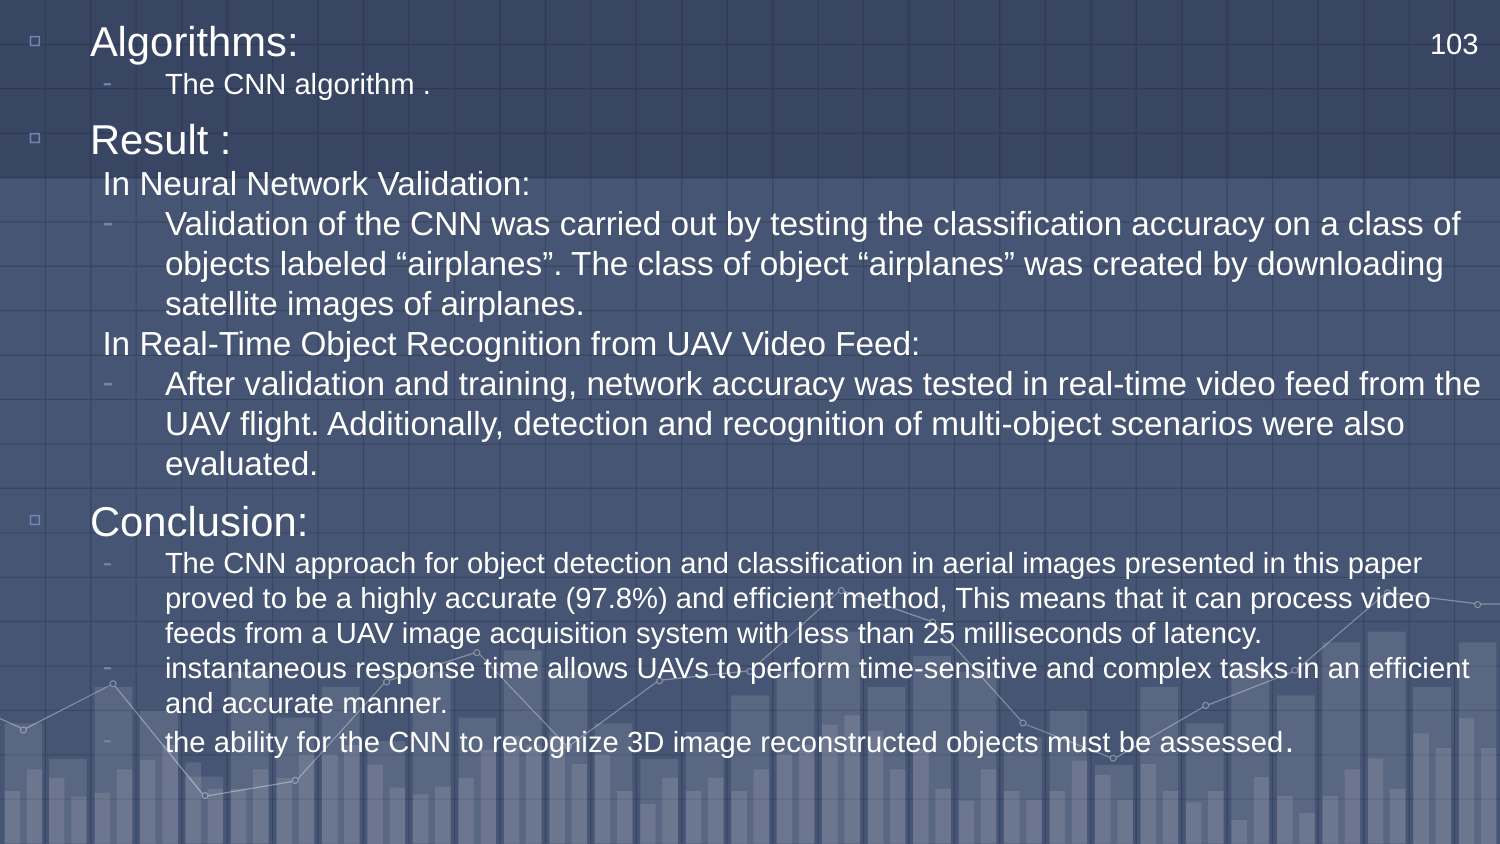

Algorithms:
The CNN algorithm .
Result :
In Neural Network Validation:
Validation of the CNN was carried out by testing the classification accuracy on a class of objects labeled “airplanes”. The class of object “airplanes” was created by downloading satellite images of airplanes.
In Real-Time Object Recognition from UAV Video Feed:
After validation and training, network accuracy was tested in real-time video feed from the UAV flight. Additionally, detection and recognition of multi-object scenarios were also evaluated.
Conclusion:
The CNN approach for object detection and classiﬁcation in aerial images presented in this paper proved to be a highly accurate (97.8%) and efﬁcient method, This means that it can process video feeds from a UAV image acquisition system with less than 25 milliseconds of latency.
instantaneous response time allows UAVs to perform time-sensitive and complex tasks in an efﬁcient and accurate manner.
the ability for the CNN to recognize 3D image reconstructed objects must be assessed.
103